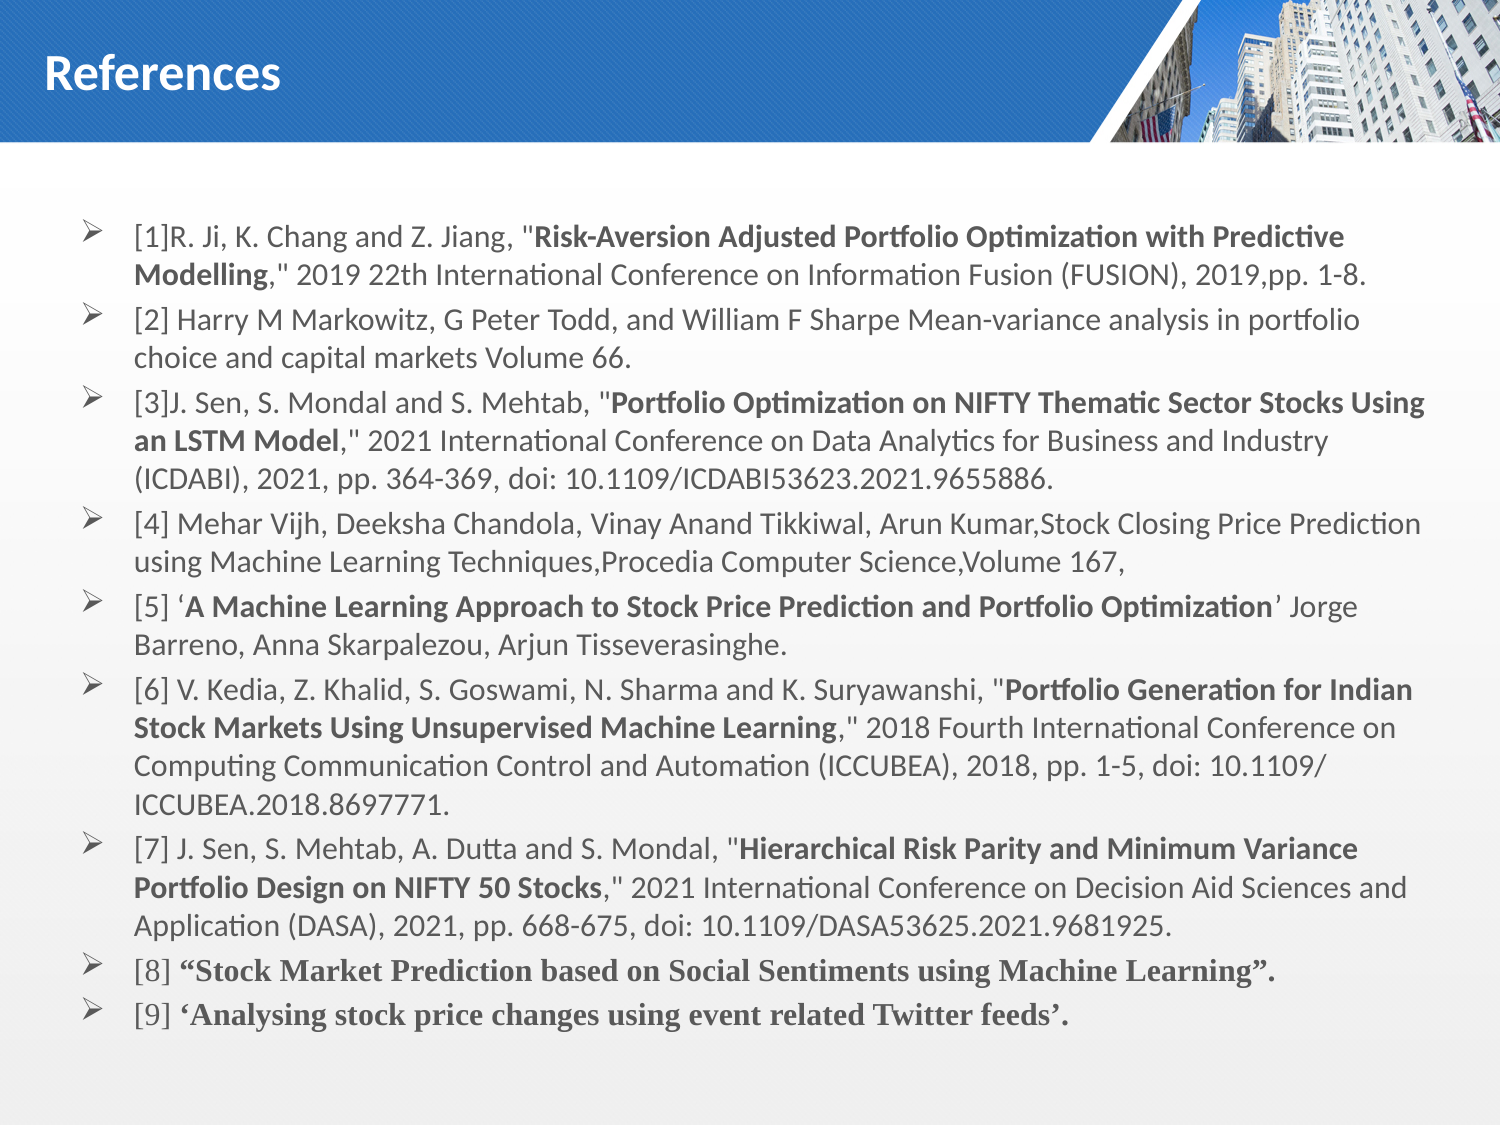

# References
[1]R. Ji, K. Chang and Z. Jiang, "Risk-Aversion Adjusted Portfolio Optimization with Predictive Modelling," 2019 22th International Conference on Information Fusion (FUSION), 2019,pp. 1-8.
[2] Harry M Markowitz, G Peter Todd, and William F Sharpe Mean-variance analysis in portfolio choice and capital markets Volume 66.
[3]J. Sen, S. Mondal and S. Mehtab, "Portfolio Optimization on NIFTY Thematic Sector Stocks Using an LSTM Model," 2021 International Conference on Data Analytics for Business and Industry (ICDABI), 2021, pp. 364-369, doi: 10.1109/ICDABI53623.2021.9655886.
[4] Mehar Vijh, Deeksha Chandola, Vinay Anand Tikkiwal, Arun Kumar,Stock Closing Price Prediction using Machine Learning Techniques,Procedia Computer Science,Volume 167,
[5] ‘A Machine Learning Approach to Stock Price Prediction and Portfolio Optimization’ Jorge Barreno, Anna Skarpalezou, Arjun Tisseverasinghe.
[6] V. Kedia, Z. Khalid, S. Goswami, N. Sharma and K. Suryawanshi, "Portfolio Generation for Indian Stock Markets Using Unsupervised Machine Learning," 2018 Fourth International Conference on Computing Communication Control and Automation (ICCUBEA), 2018, pp. 1-5, doi: 10.1109/ICCUBEA.2018.8697771.
[7] J. Sen, S. Mehtab, A. Dutta and S. Mondal, "Hierarchical Risk Parity and Minimum Variance Portfolio Design on NIFTY 50 Stocks," 2021 International Conference on Decision Aid Sciences and Application (DASA), 2021, pp. 668-675, doi: 10.1109/DASA53625.2021.9681925.
[8] “Stock Market Prediction based on Social Sentiments using Machine Learning”.
[9] ‘Analysing stock price changes using event related Twitter feeds’.